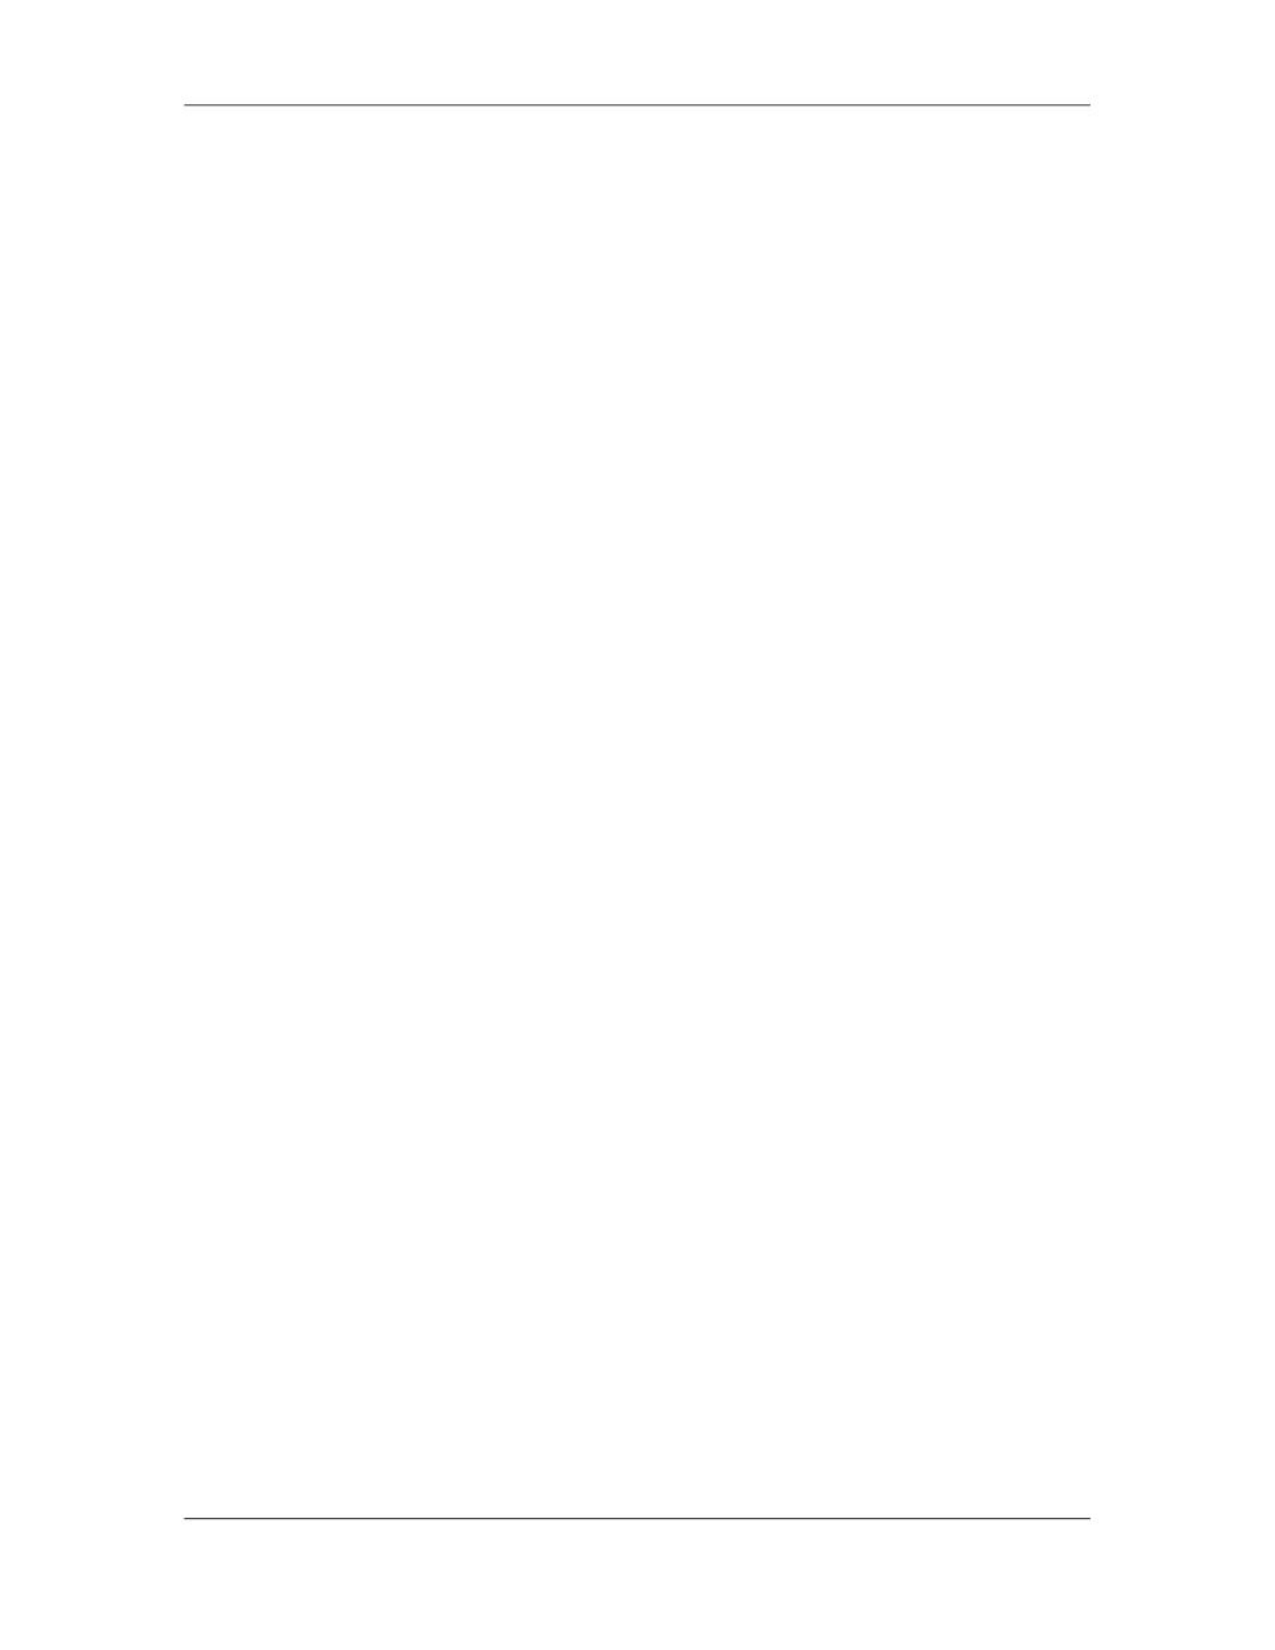

Software Project Management (CS615)

																																																																																																	The Organizational structure

																																																																																																	The organization's structure, or design, is the overall arrangement of the

																																																																																																	organization's various roles, processes and their relationships in the organization.
																																																																																																	The design of an organization is a means to accomplishing the organization's

																																																																																																	overall goal -- the structure is not an end in itself. In systems theory terms, the
																																																																																																	design ensures that the appropriate inputs go through the necessary processes to

																																																																																																	produce the required outputs to produce the intended outcomes.

																																																																																																	The structure of the performing organization often constrains the availability of or
																																																																																																	terms under which resources become available to the project. Organizational

																																																																																																	structures can be characterized as spanning a spectrum from 				functional 				to
																																																																																																	projectized, with a variety of matrix structures in between.

																																																																											⇒					Corporate structure: The project's organization is largely dependent on the overall
																																																																																										structure of the company within which the project is being developed. Many of the

																																																																																										project support functions can be provided by centralized groups within the company.
																																																																																										In fact, basic services, such as financial, secretarial and legal services, are commonly

																																																																																										provided by the parent or corporate organization.

																																																																																										Corporate structure usually dictates one of two basic types of project organization:
																																																																																										matrix or pyramid. Figure 5 describes the structure of a matrix organization (compare

																																																																																										this to the pyramid structure in Fig. 4). Within a corporate matrix organization, the
																																																																																										project manager manages the technical activities of the project staff, while his or her

																																																																																										involvement in non-technical personnel issues (e.g. salary reviews, promotion, and
																																																																																										training) is minimal.

																																																																											⇒					Matrix Structure

																																																																																										Think of the functional structure. Imagine if you took someone from each of the

																																																																																										major functions in the functional structure (the boxes along the bottom of the
																																																																																										organization chart), e.g., people from sales, engineering, etc., and organized them into

																																																																																										a separate group intended to produce and sell one certain kind of product or service.
																																																																																										Members of this group stay together until that product is produced or they continue to

																																																																																										sell and service it. This overall structure (made up of a functional structure that also
																																																																																										has groups assigned to products) is a matrix structure. This structure is useful because

																																																																																										it focuses highly skilled people from across the organization to work on a complex
																																																																																										product or service. It can be difficult though, because each person essentially reports

																																																																																										to two supervisors: the supervisor of the functional area (e.g., engineering) and the
																																																																																										product manager, as well. When the organization needs constant coordination of its

																																																																																										functional activities, then lateral relations do not provide sufficient integration.
																																																																																										Consider the matrix structure. To adopt the matrix structure effectively, the

																																																																																										organization should modify many traditional management practices.

																																																																																										Matrix organizations are a blend of functional and projectized characteristics. Weak
																																																																																										matrices maintain many of the characteristics of a functional organization, and the

																																																																																								                                                                                                                                 52

																																																																																																																																																																																						© Copyright Virtual University of Pakistan